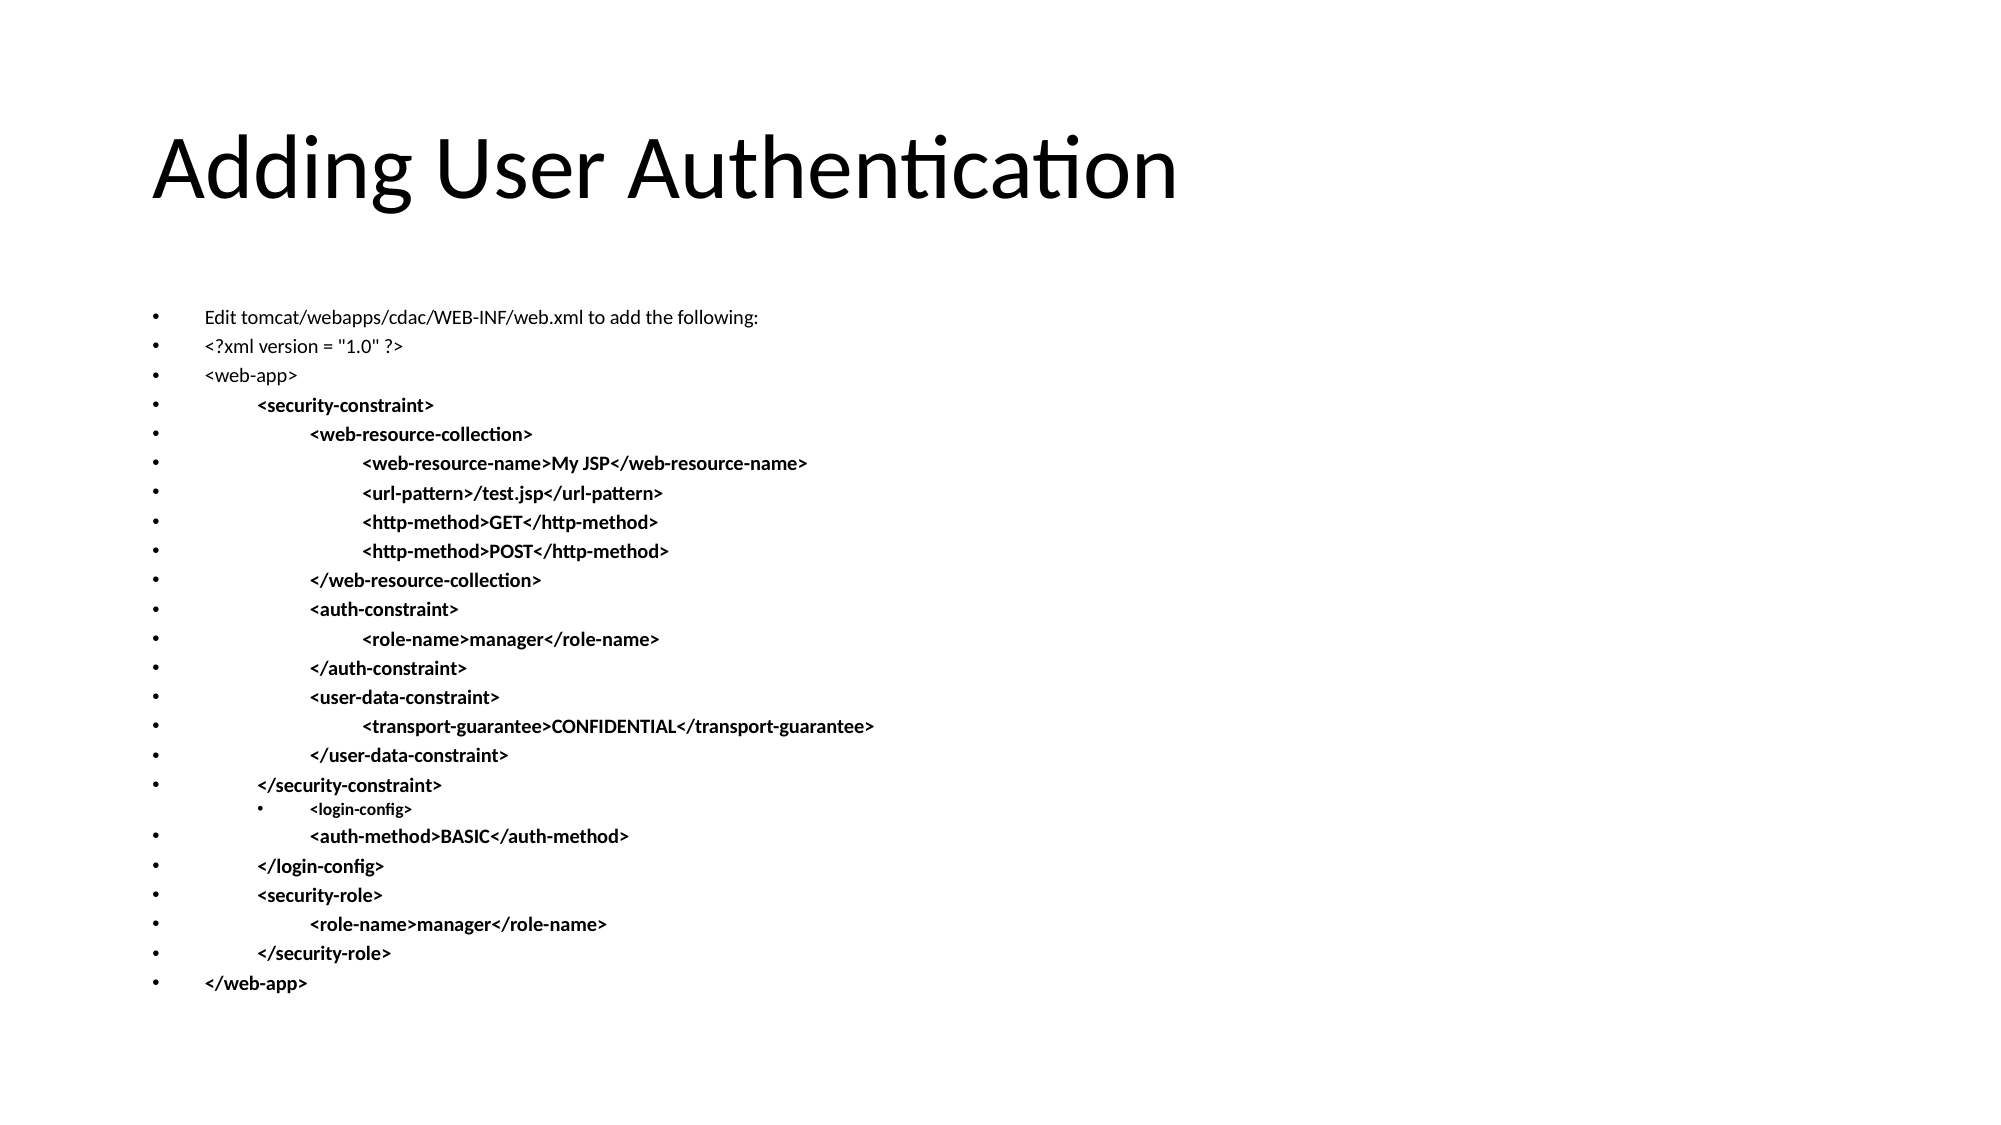

# Adding User Authentication
Edit tomcat/webapps/cdac/WEB-INF/web.xml to add the following:
<?xml version = "1.0" ?>
<web-app>
	<security-constraint>
		<web-resource-collection>
			<web-resource-name>My JSP</web-resource-name>
			<url-pattern>/test.jsp</url-pattern>
			<http-method>GET</http-method>
			<http-method>POST</http-method>
		</web-resource-collection>
		<auth-constraint>
			<role-name>manager</role-name>
		</auth-constraint>
		<user-data-constraint>
			<transport-guarantee>CONFIDENTIAL</transport-guarantee>
		</user-data-constraint>
	</security-constraint>
<login-config>
		<auth-method>BASIC</auth-method>
	</login-config>
	<security-role>
		<role-name>manager</role-name>
	</security-role>
</web-app>